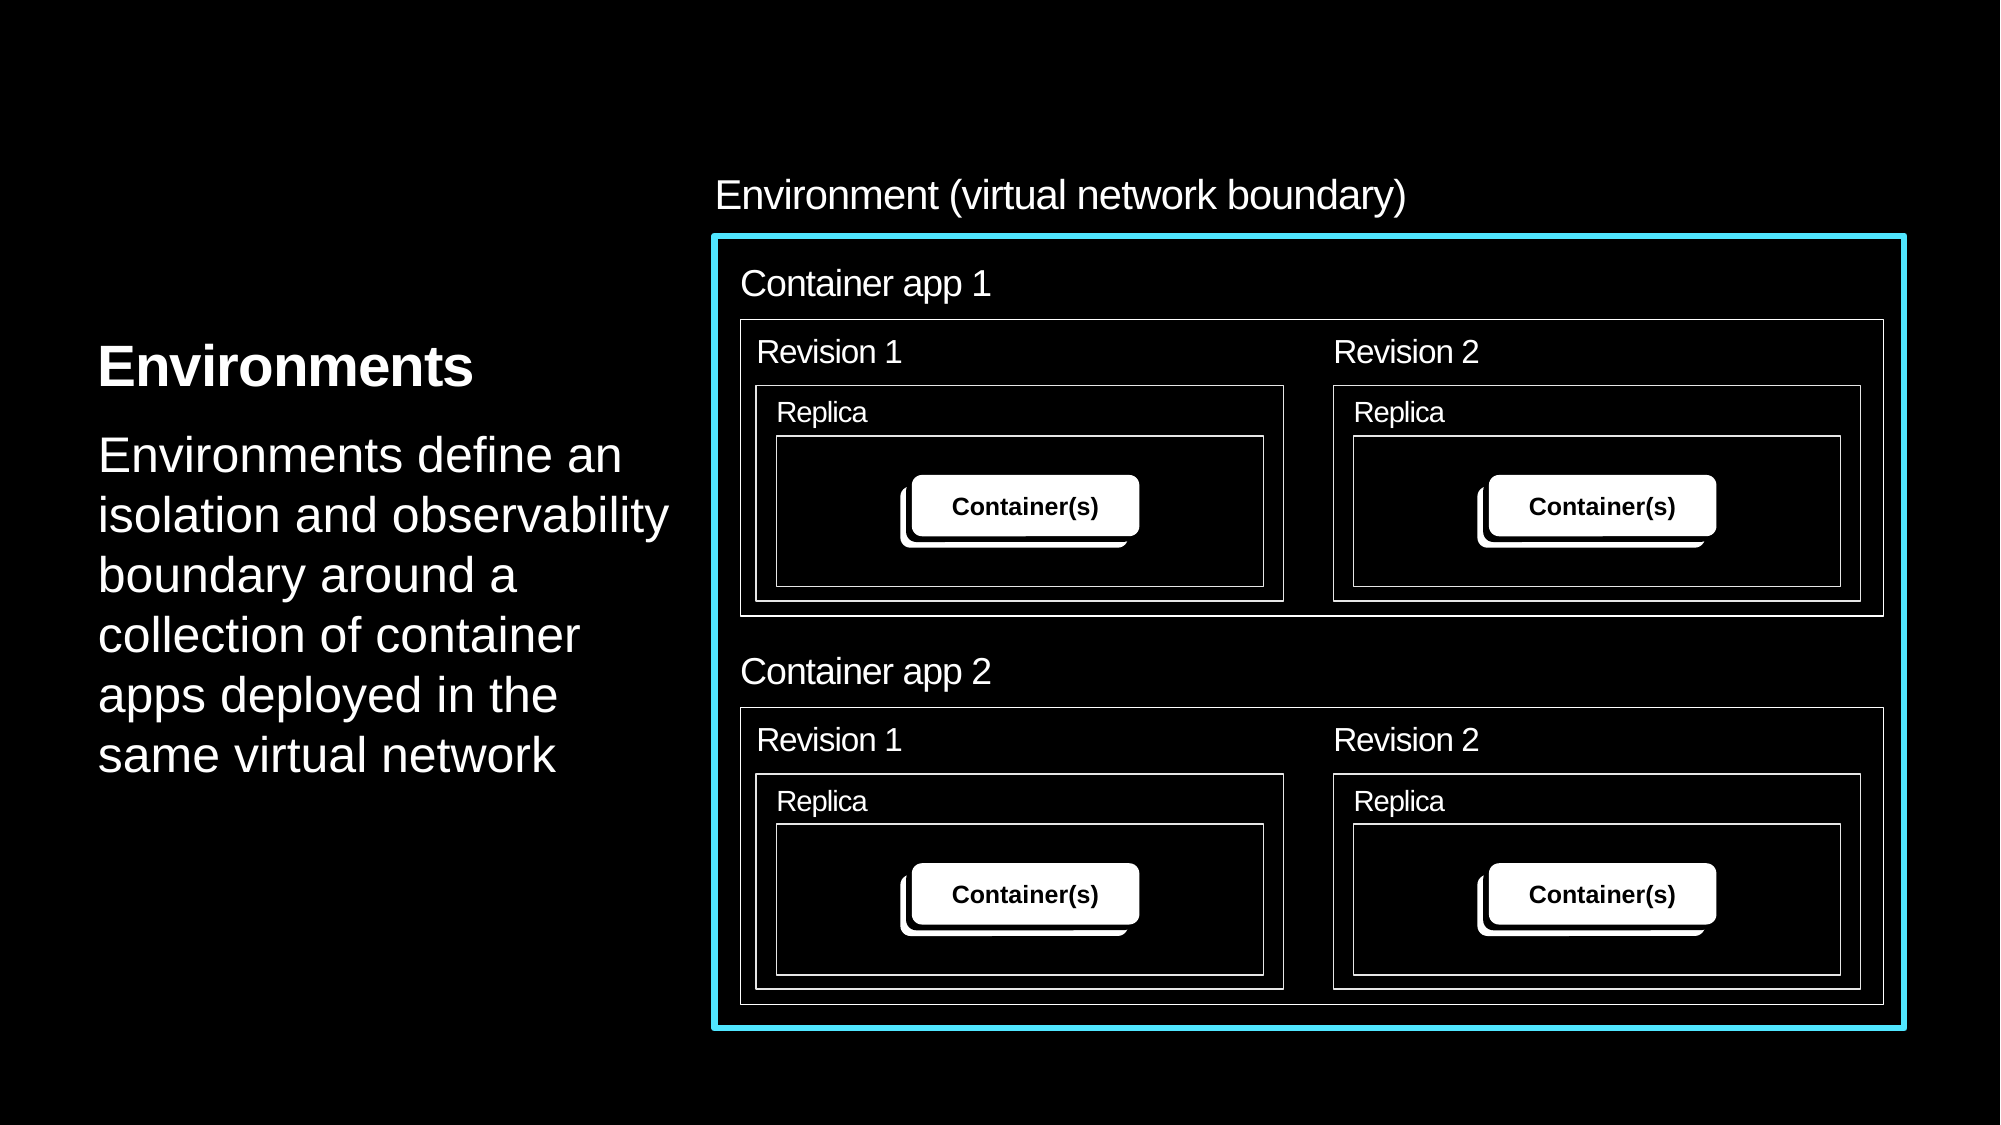

Environment (virtual network boundary)

Container app 1

Revision 1
Revision 2
Environments

Replica
Replica
Environments define an isolation and observability boundary around a collection of container apps deployed in the same virtual network

Container(s)
Container(s)

Container app 2

Revision 1
Revision 2

Replica
Replica

Container(s)
Container(s)